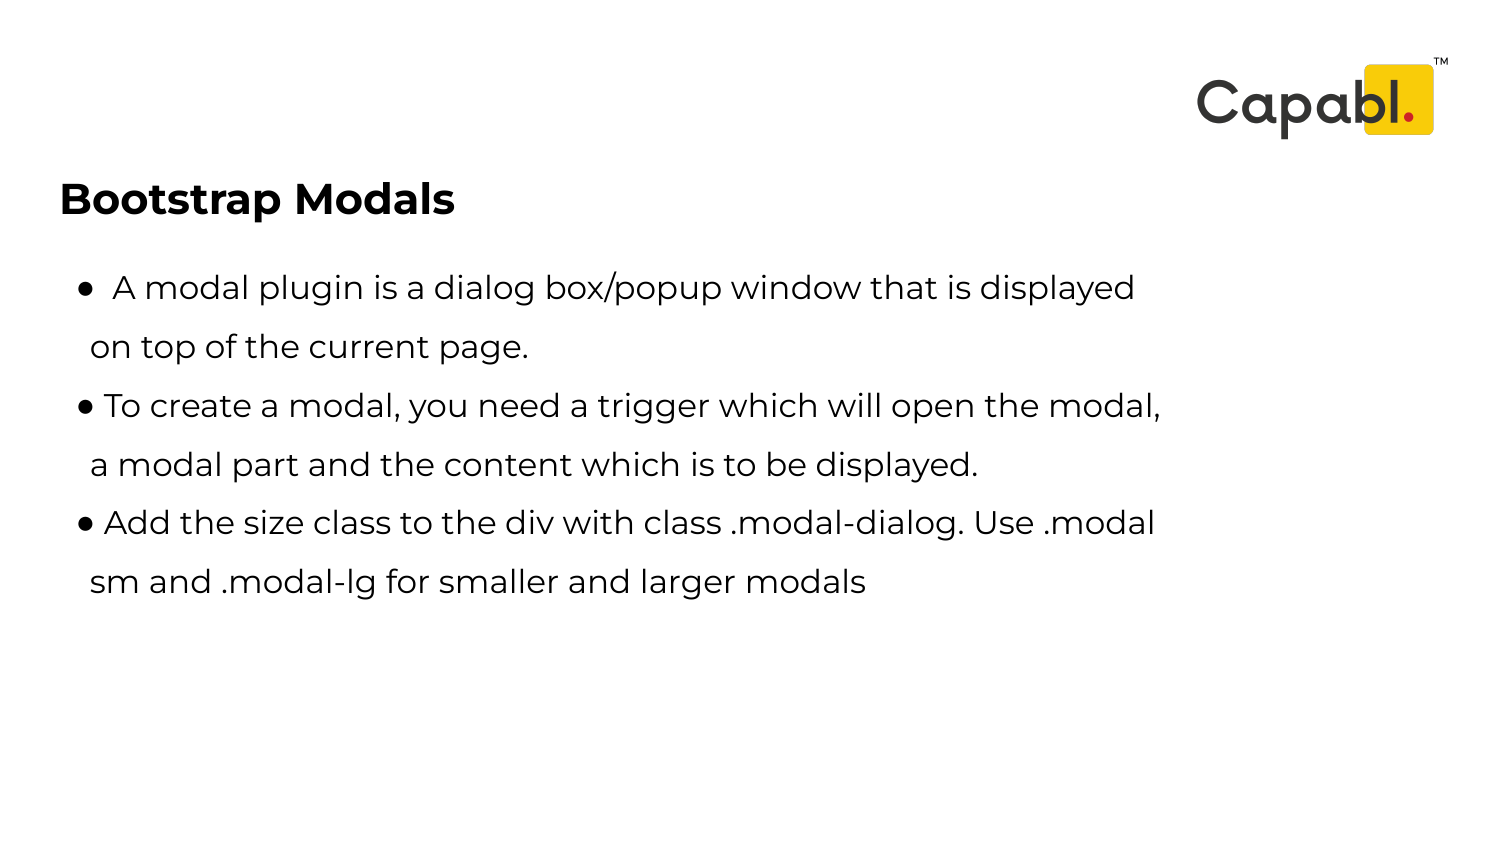

Bootstrap Modals
# A modal plugin is a dialog box/popup window that is displayed on top of the current page.
 To create a modal, you need a trigger which will open the modal, a modal part and the content which is to be displayed.
 Add the size class to the div with class .modal-dialog. Use .modal-sm and .modal-lg for smaller and larger modals